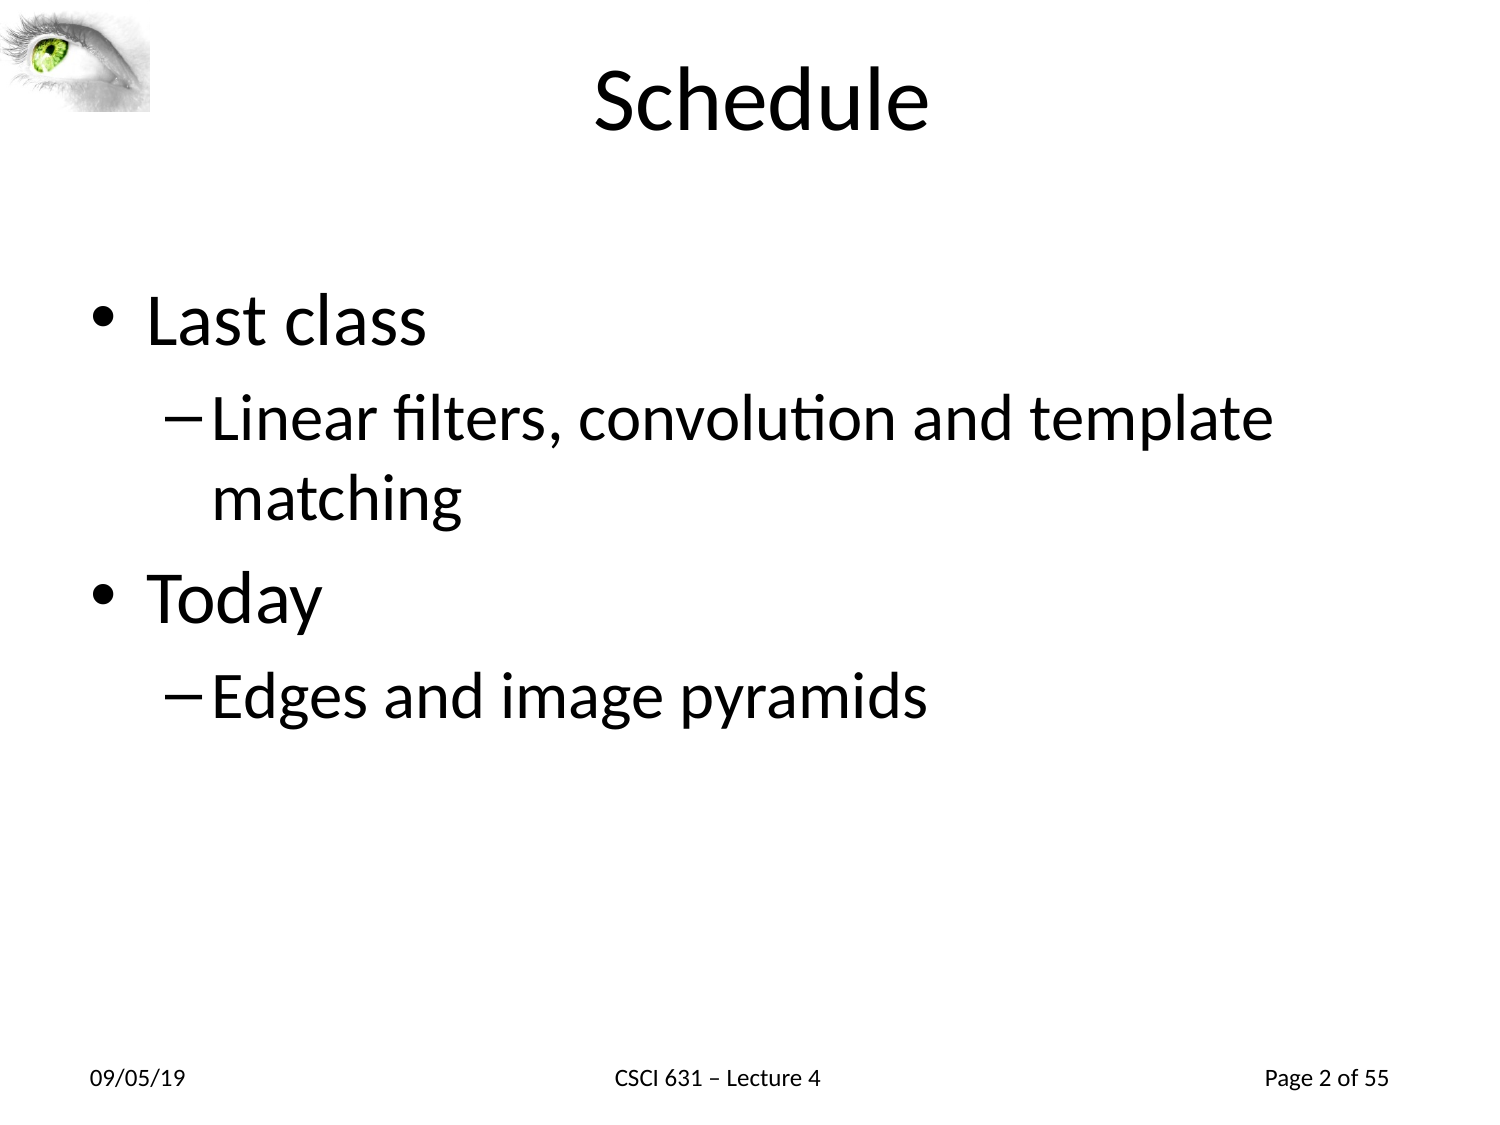

# Schedule
Last class
Linear filters, convolution and template matching
Today
Edges and image pyramids